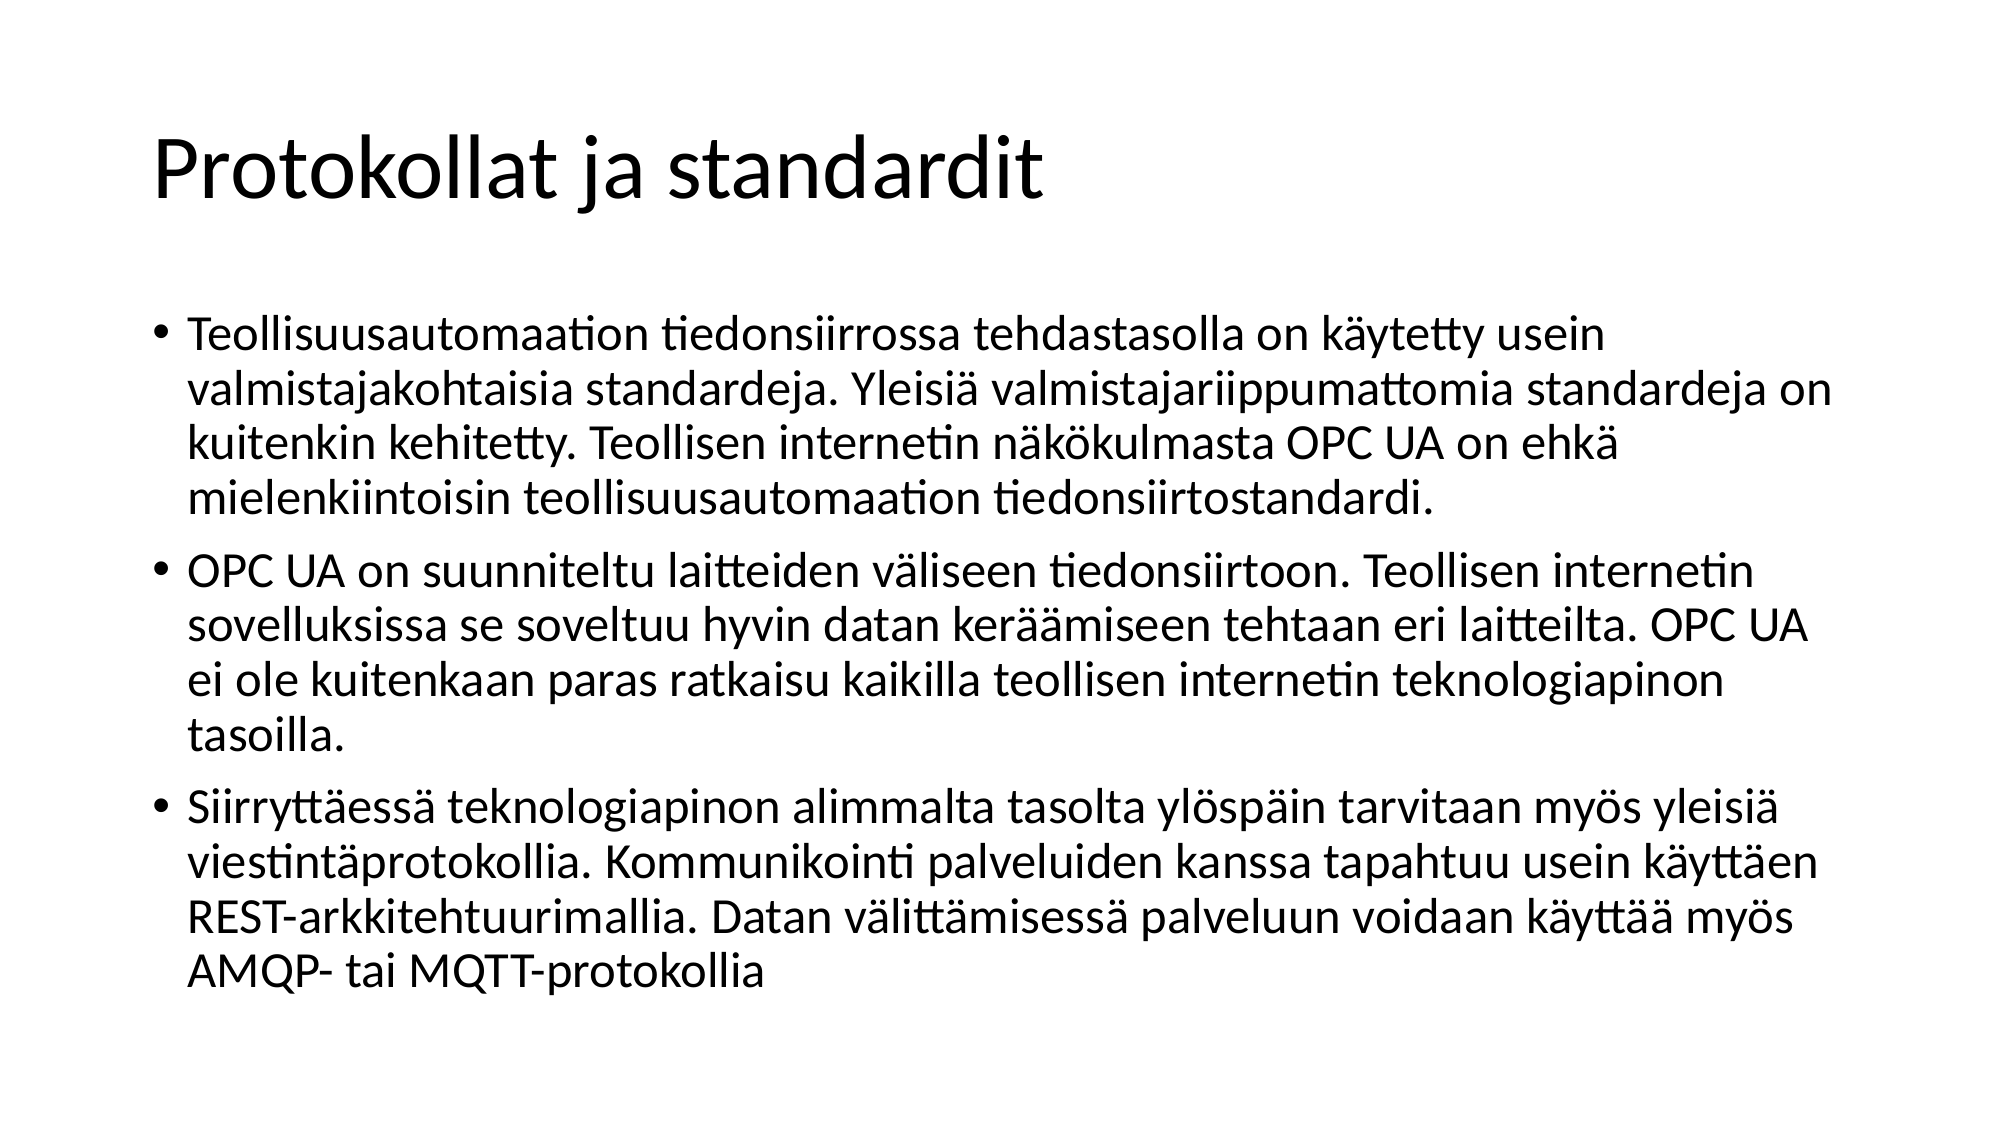

# Protokollat ja standardit
Teollisuusautomaation tiedonsiirrossa tehdastasolla on käytetty usein valmistajakohtaisia standardeja. Yleisiä valmistajariippumattomia standardeja on kuitenkin kehitetty. Teollisen internetin näkökulmasta OPC UA on ehkä mielenkiintoisin teollisuusautomaation tiedonsiirtostandardi.
OPC UA on suunniteltu laitteiden väliseen tiedonsiirtoon. Teollisen internetin sovelluksissa se soveltuu hyvin datan keräämiseen tehtaan eri laitteilta. OPC UA ei ole kuitenkaan paras ratkaisu kaikilla teollisen internetin teknologiapinon tasoilla.
Siirryttäessä teknologiapinon alimmalta tasolta ylöspäin tarvitaan myös yleisiä viestintäprotokollia. Kommunikointi palveluiden kanssa tapahtuu usein käyttäen REST-arkkitehtuurimallia. Datan välittämisessä palveluun voidaan käyttää myös AMQP- tai MQTT-protokollia